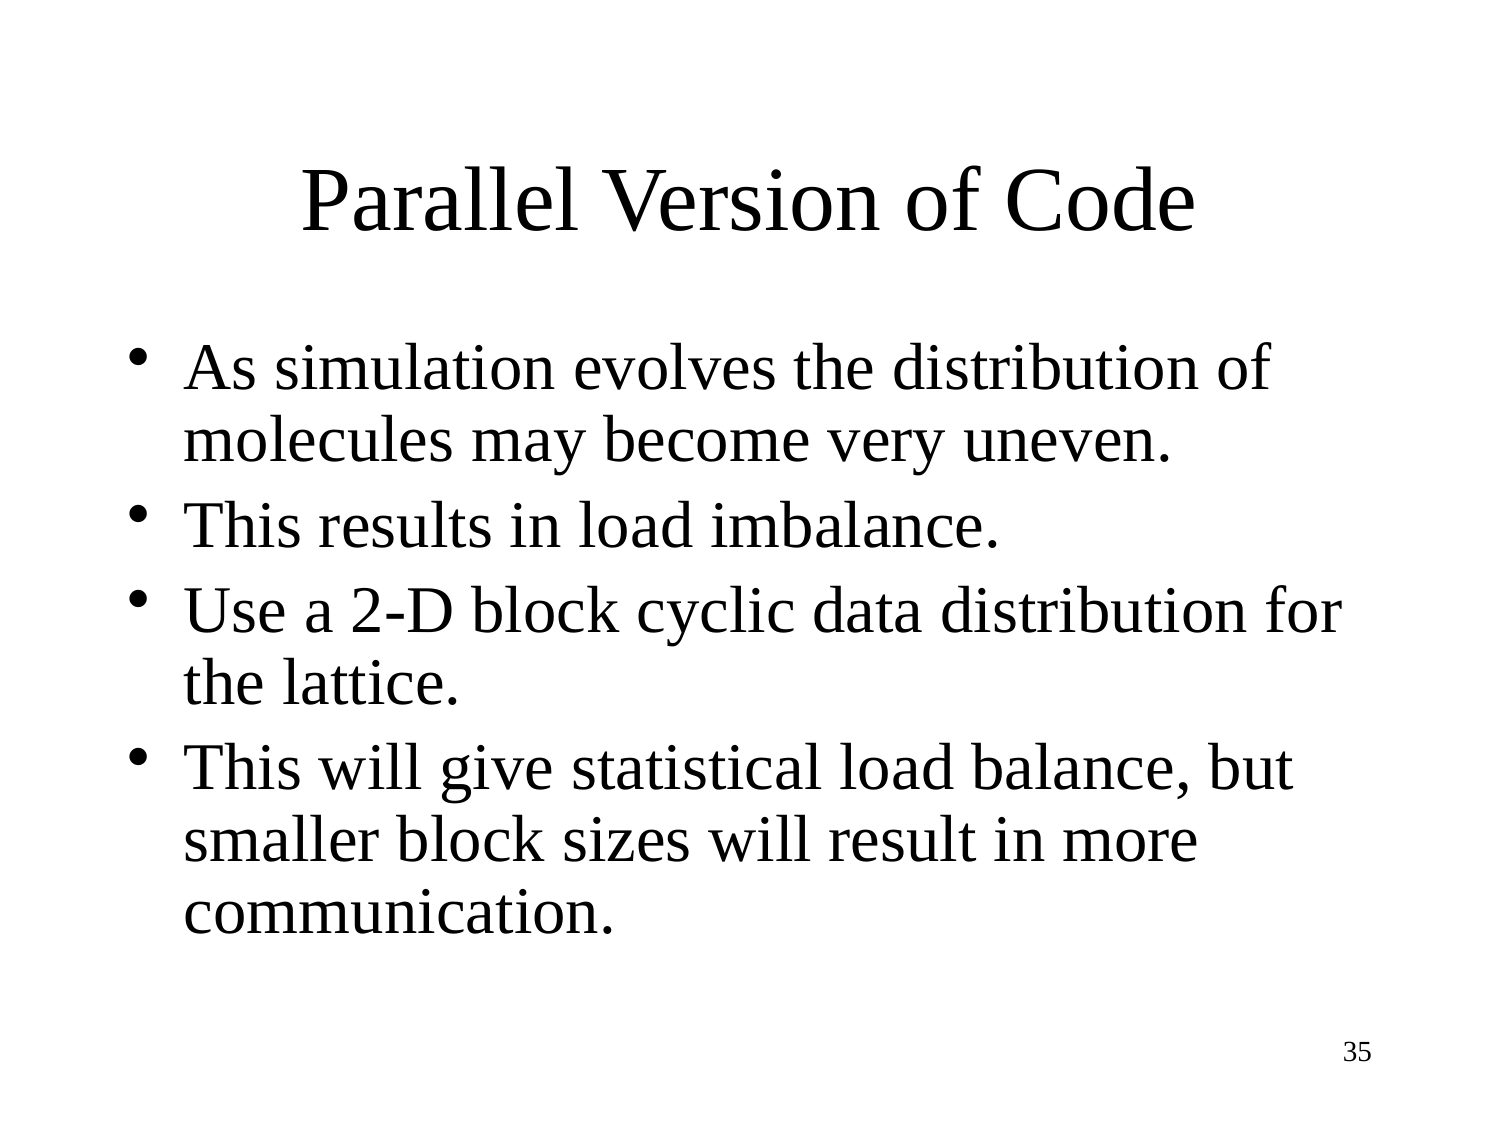

# Parallel Version of Code
As simulation evolves the distribution of molecules may become very uneven.
This results in load imbalance.
Use a 2-D block cyclic data distribution for the lattice.
This will give statistical load balance, but smaller block sizes will result in more communication.
35